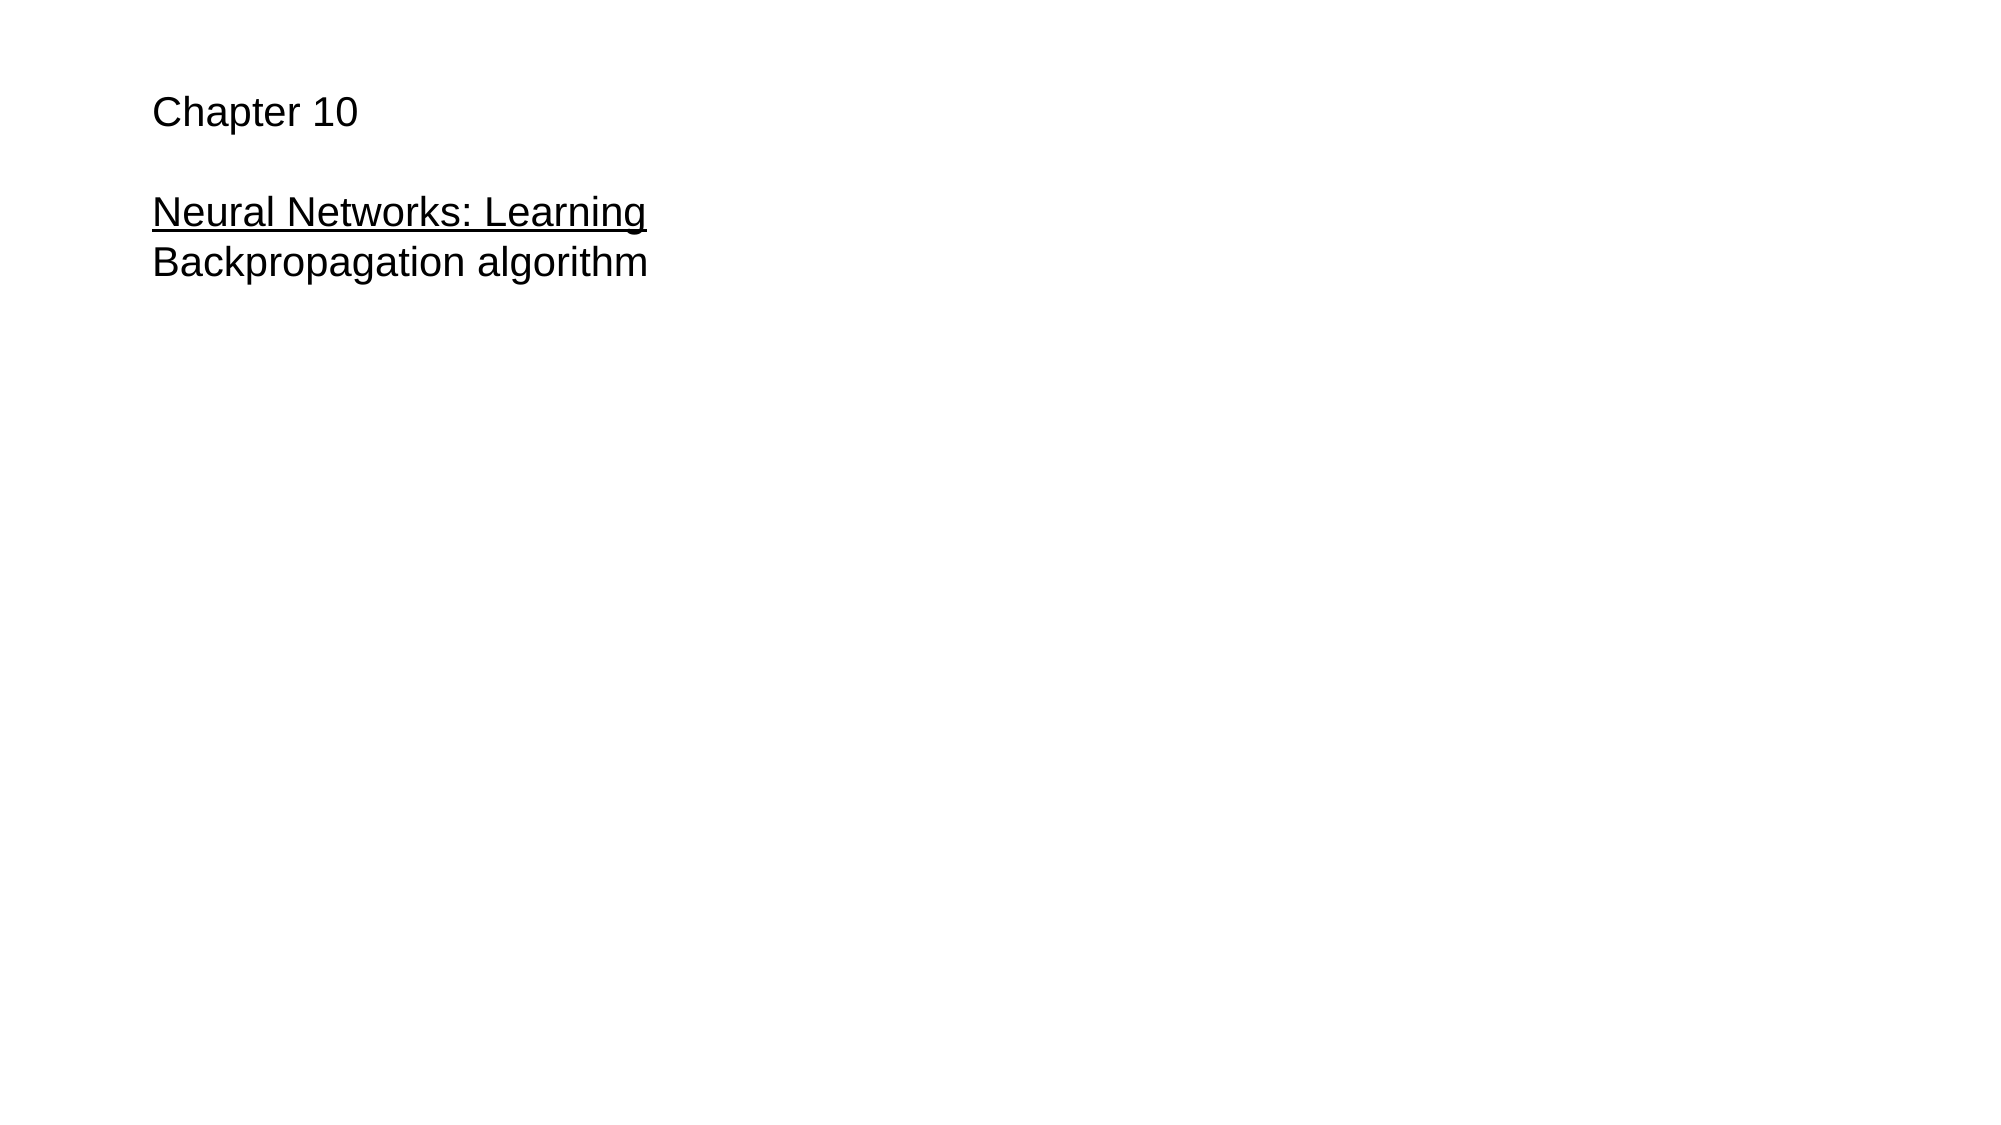

Chapter 10

Neural Networks: Learning
Backpropagation algorithm